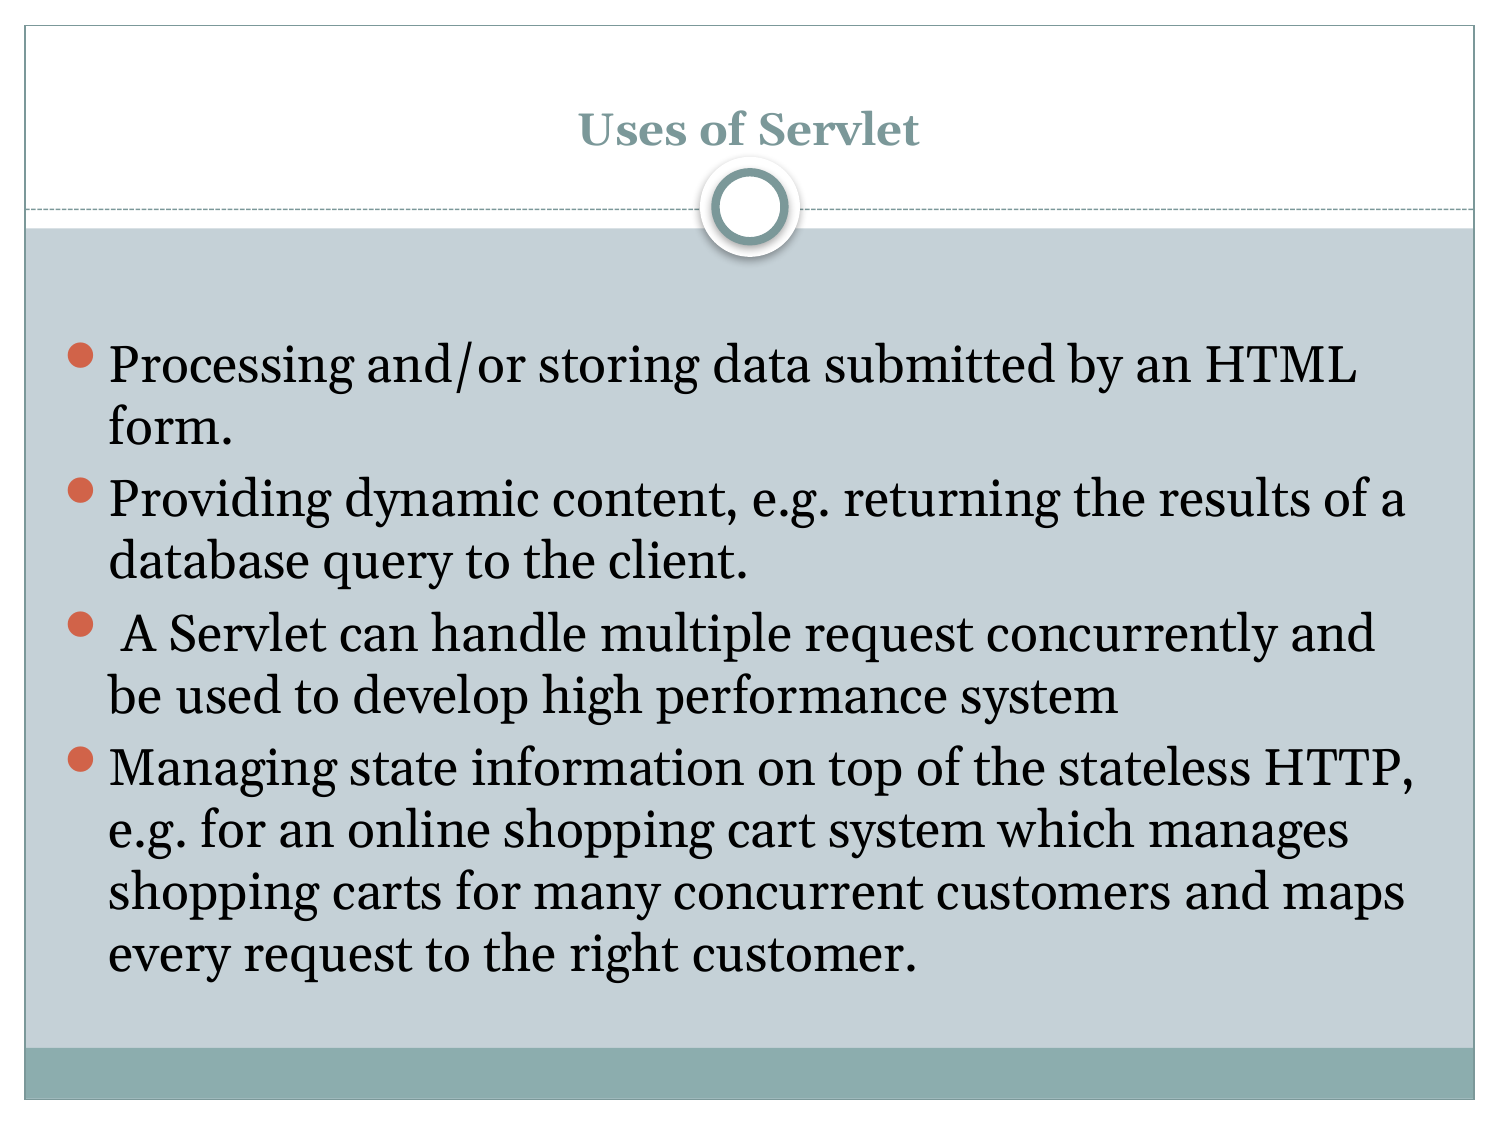

# Uses of Servlet

Processing and/or storing data submitted by an HTML form.
Providing dynamic content, e.g. returning the results of a database query to the client.
 A Servlet can handle multiple request concurrently and be used to develop high performance system
Managing state information on top of the stateless HTTP, e.g. for an online shopping cart system which manages shopping carts for many concurrent customers and maps every request to the right customer.